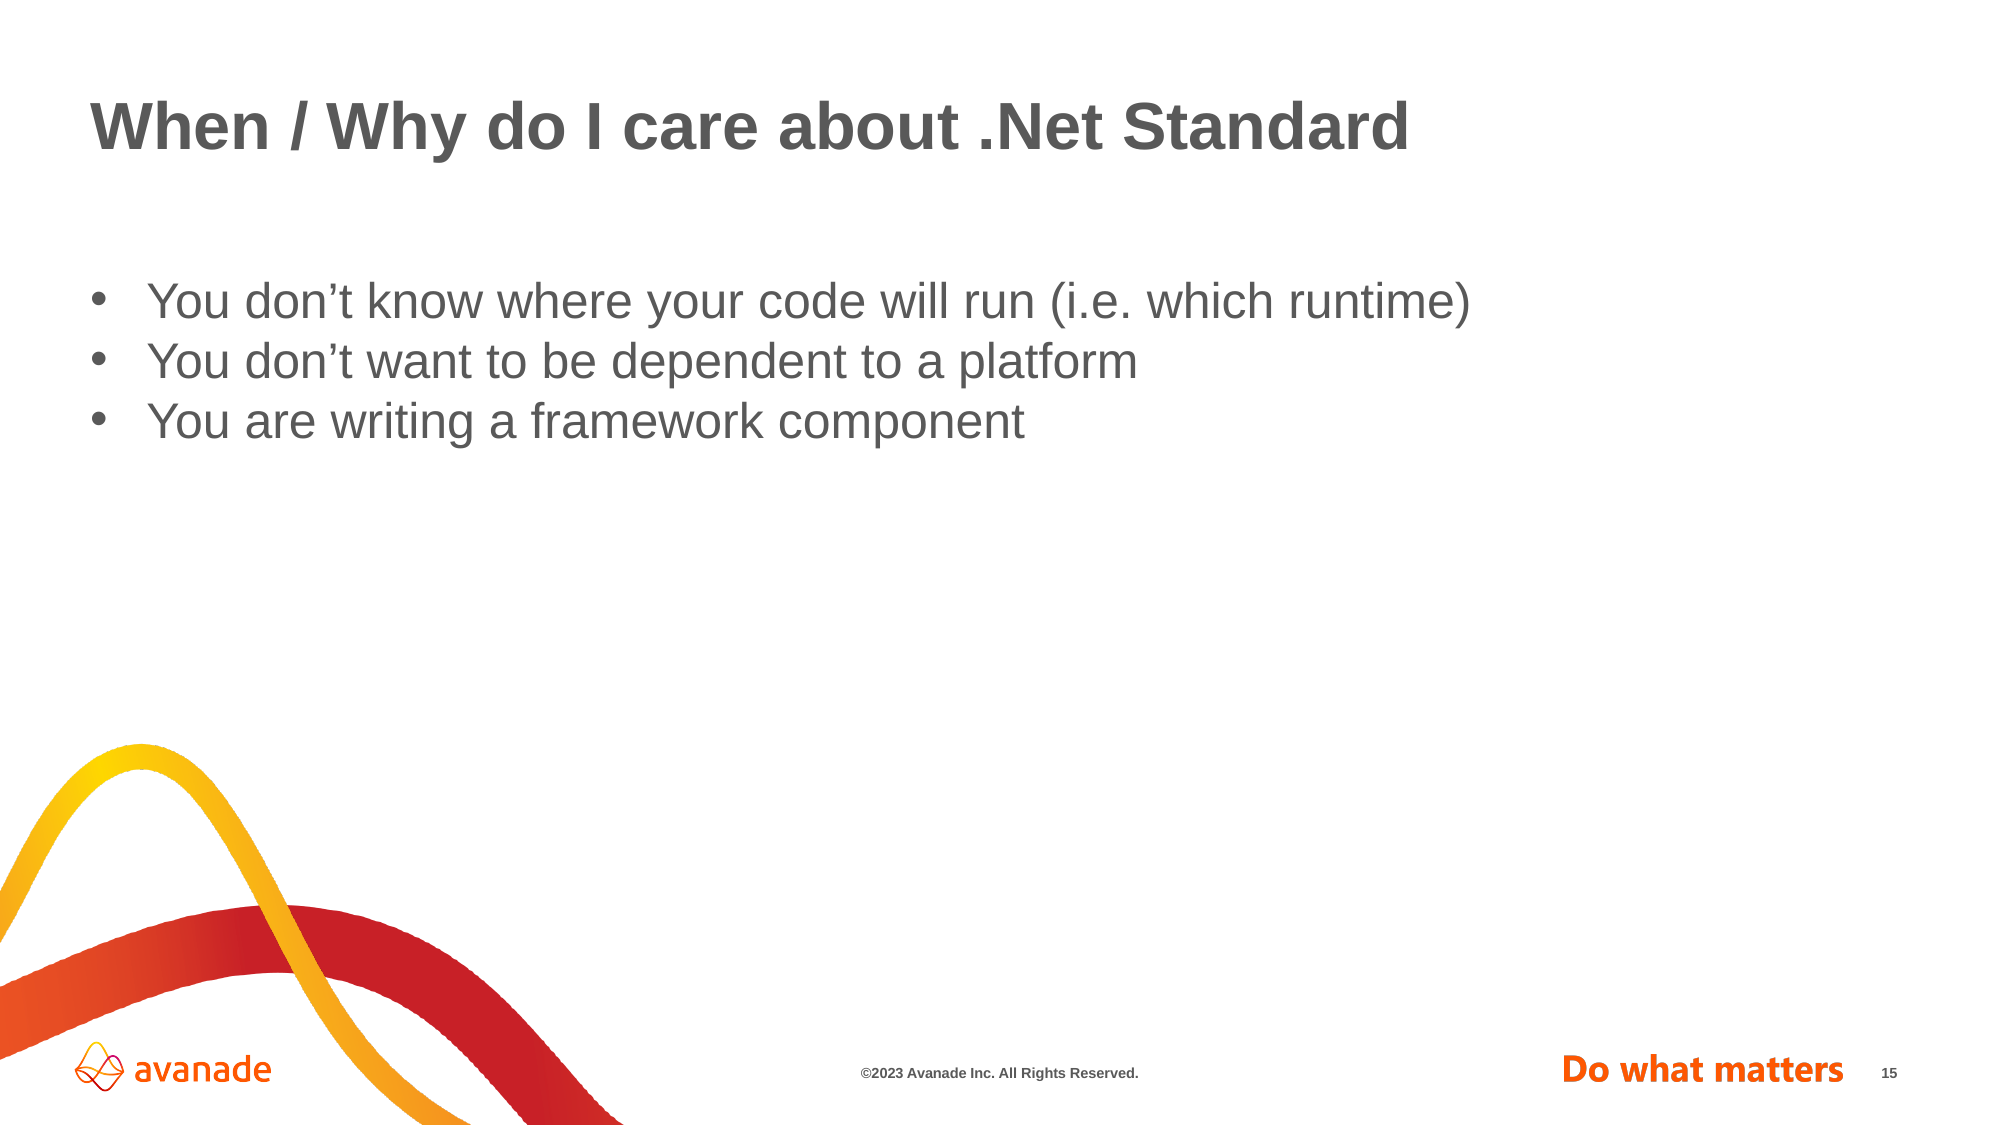

# When / Why do I care about .Net Standard
You don’t know where your code will run (i.e. which runtime)
You don’t want to be dependent to a platform
You are writing a framework component
15